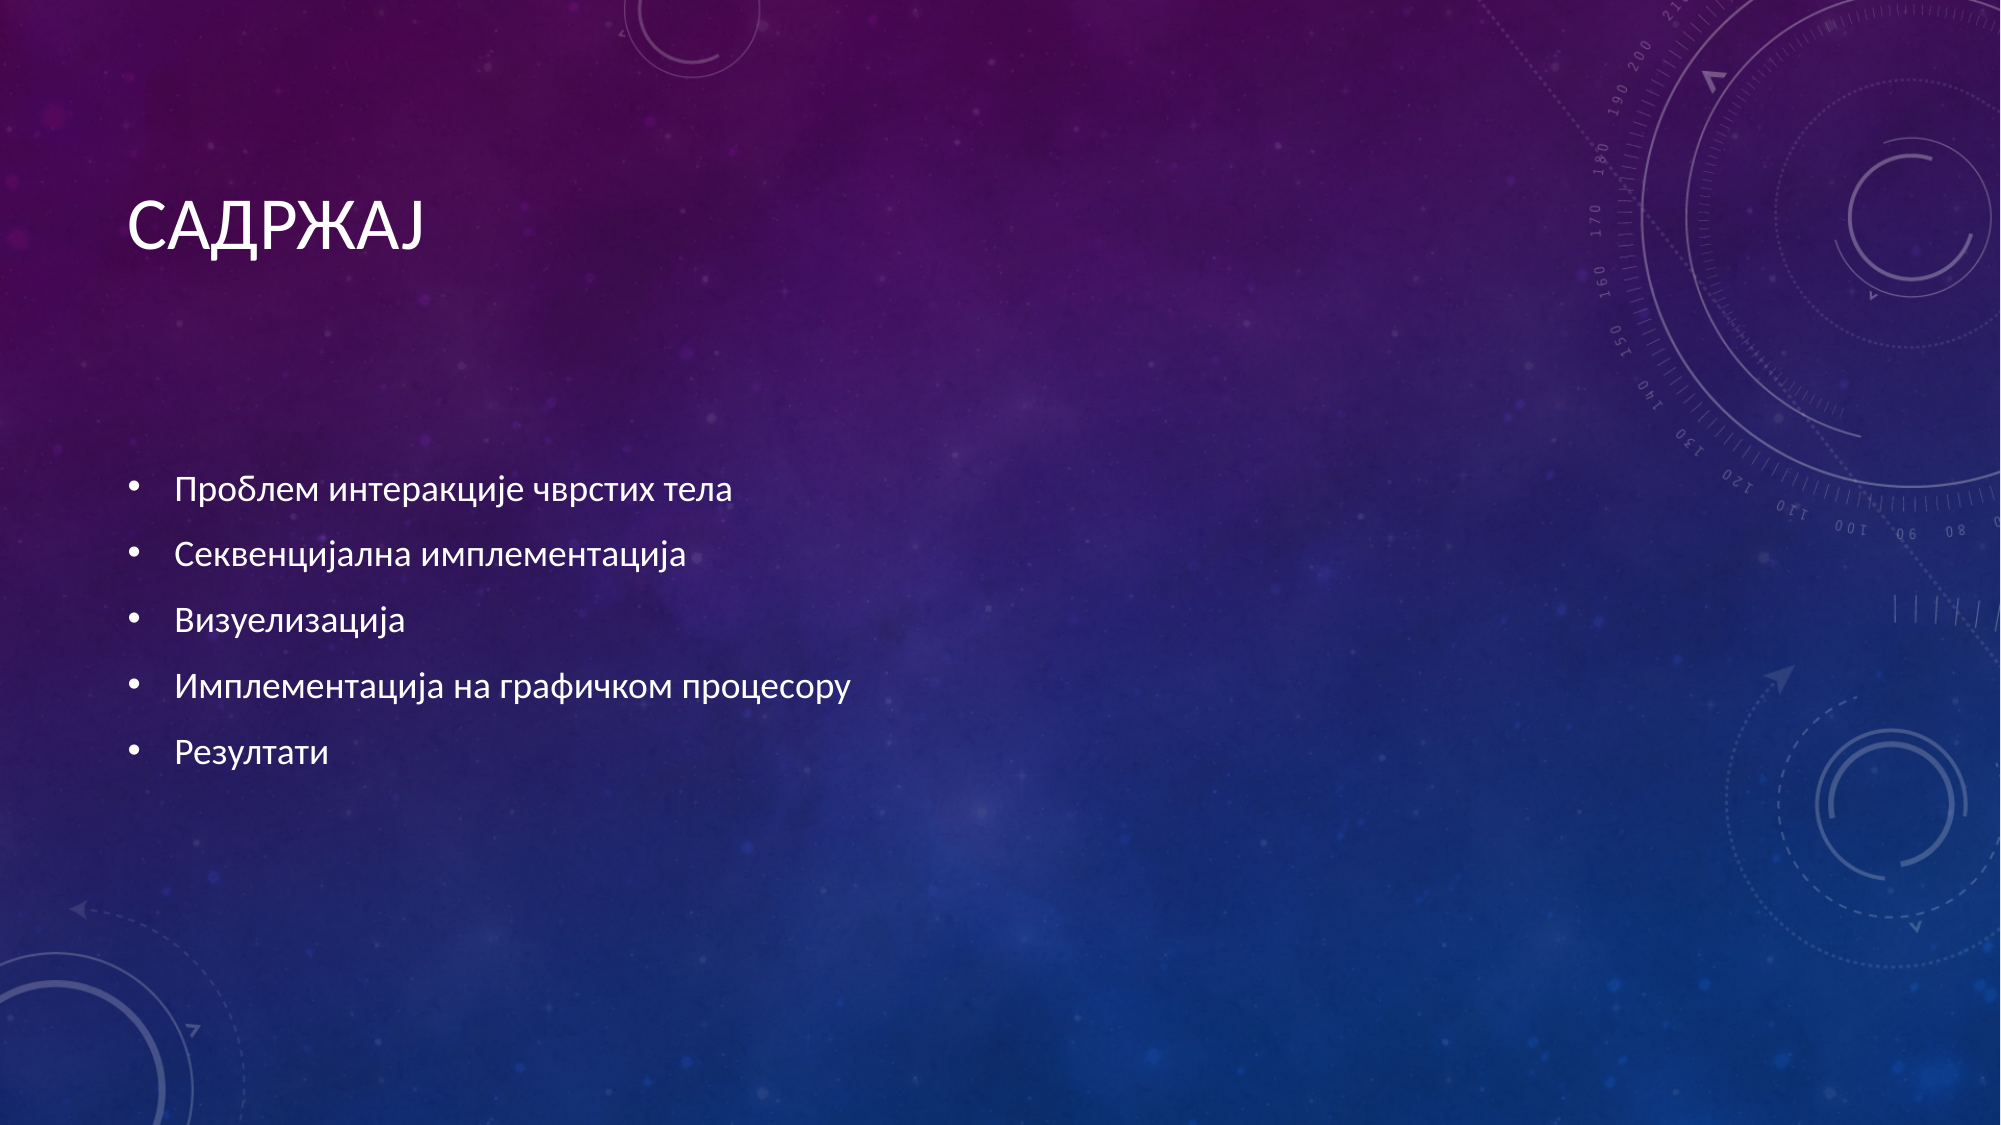

# Садржај
Проблем интеракције чврстих тела
Секвенцијална имплементација
Визуелизација
Имплементација на графичком процесору
Резултати